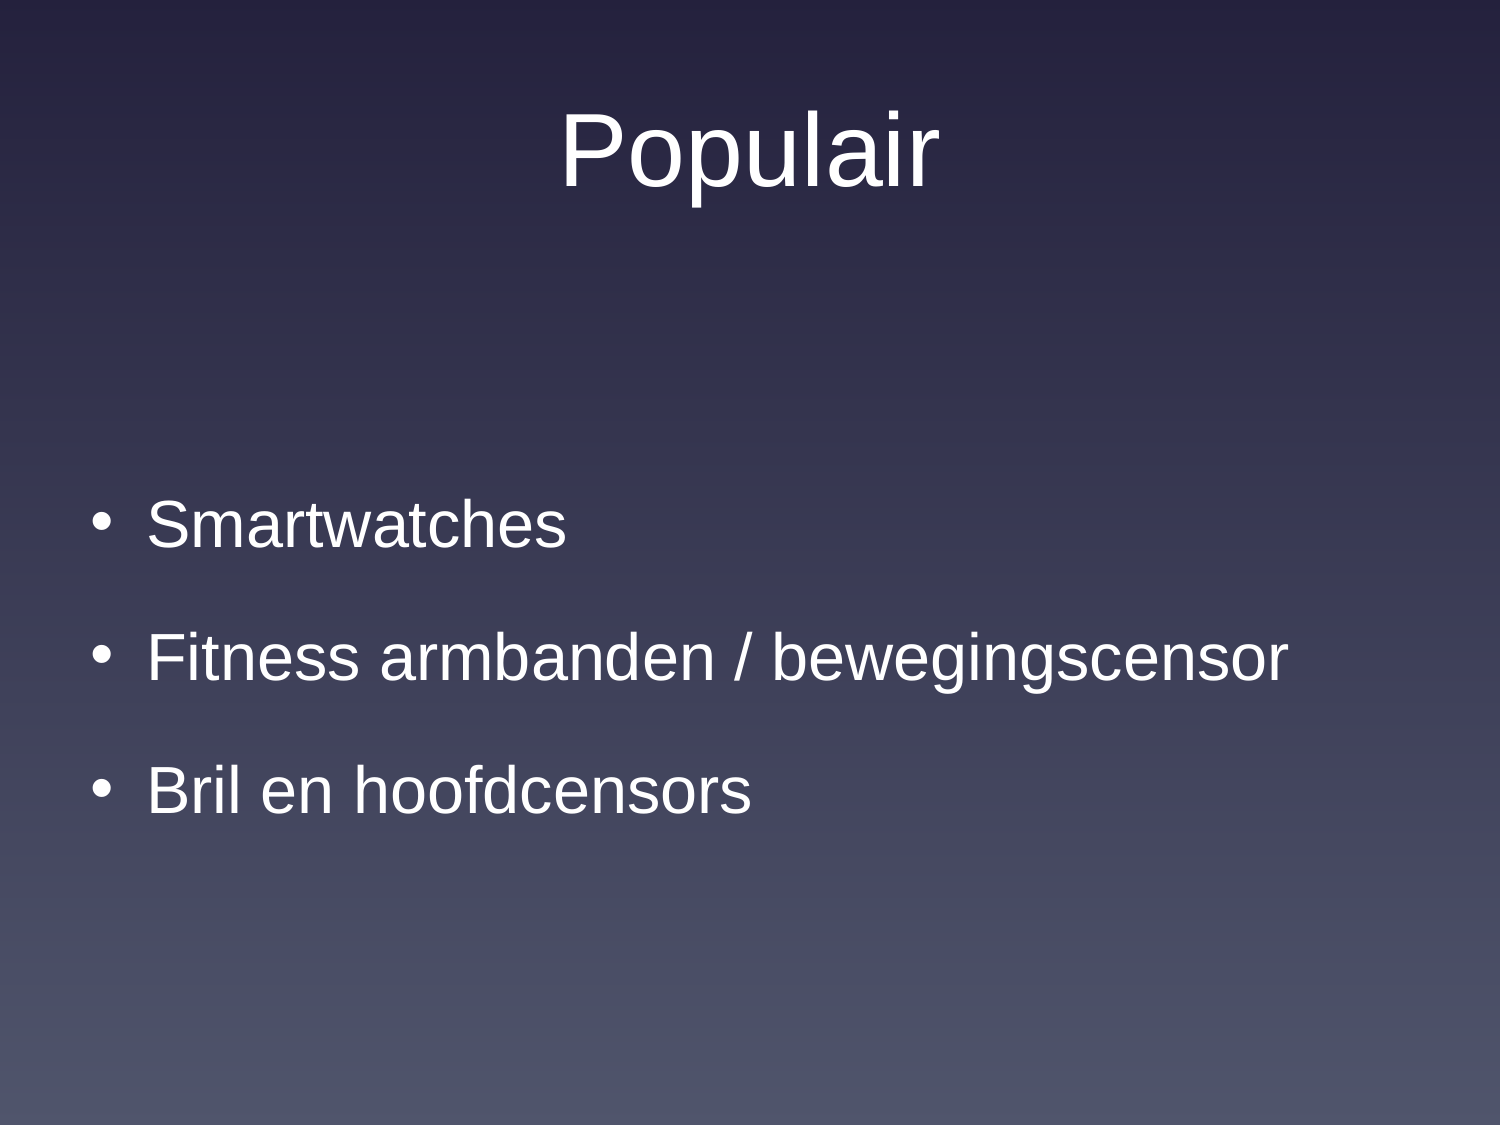

# Populair
Smartwatches
Fitness armbanden / bewegingscensor
Bril en hoofdcensors